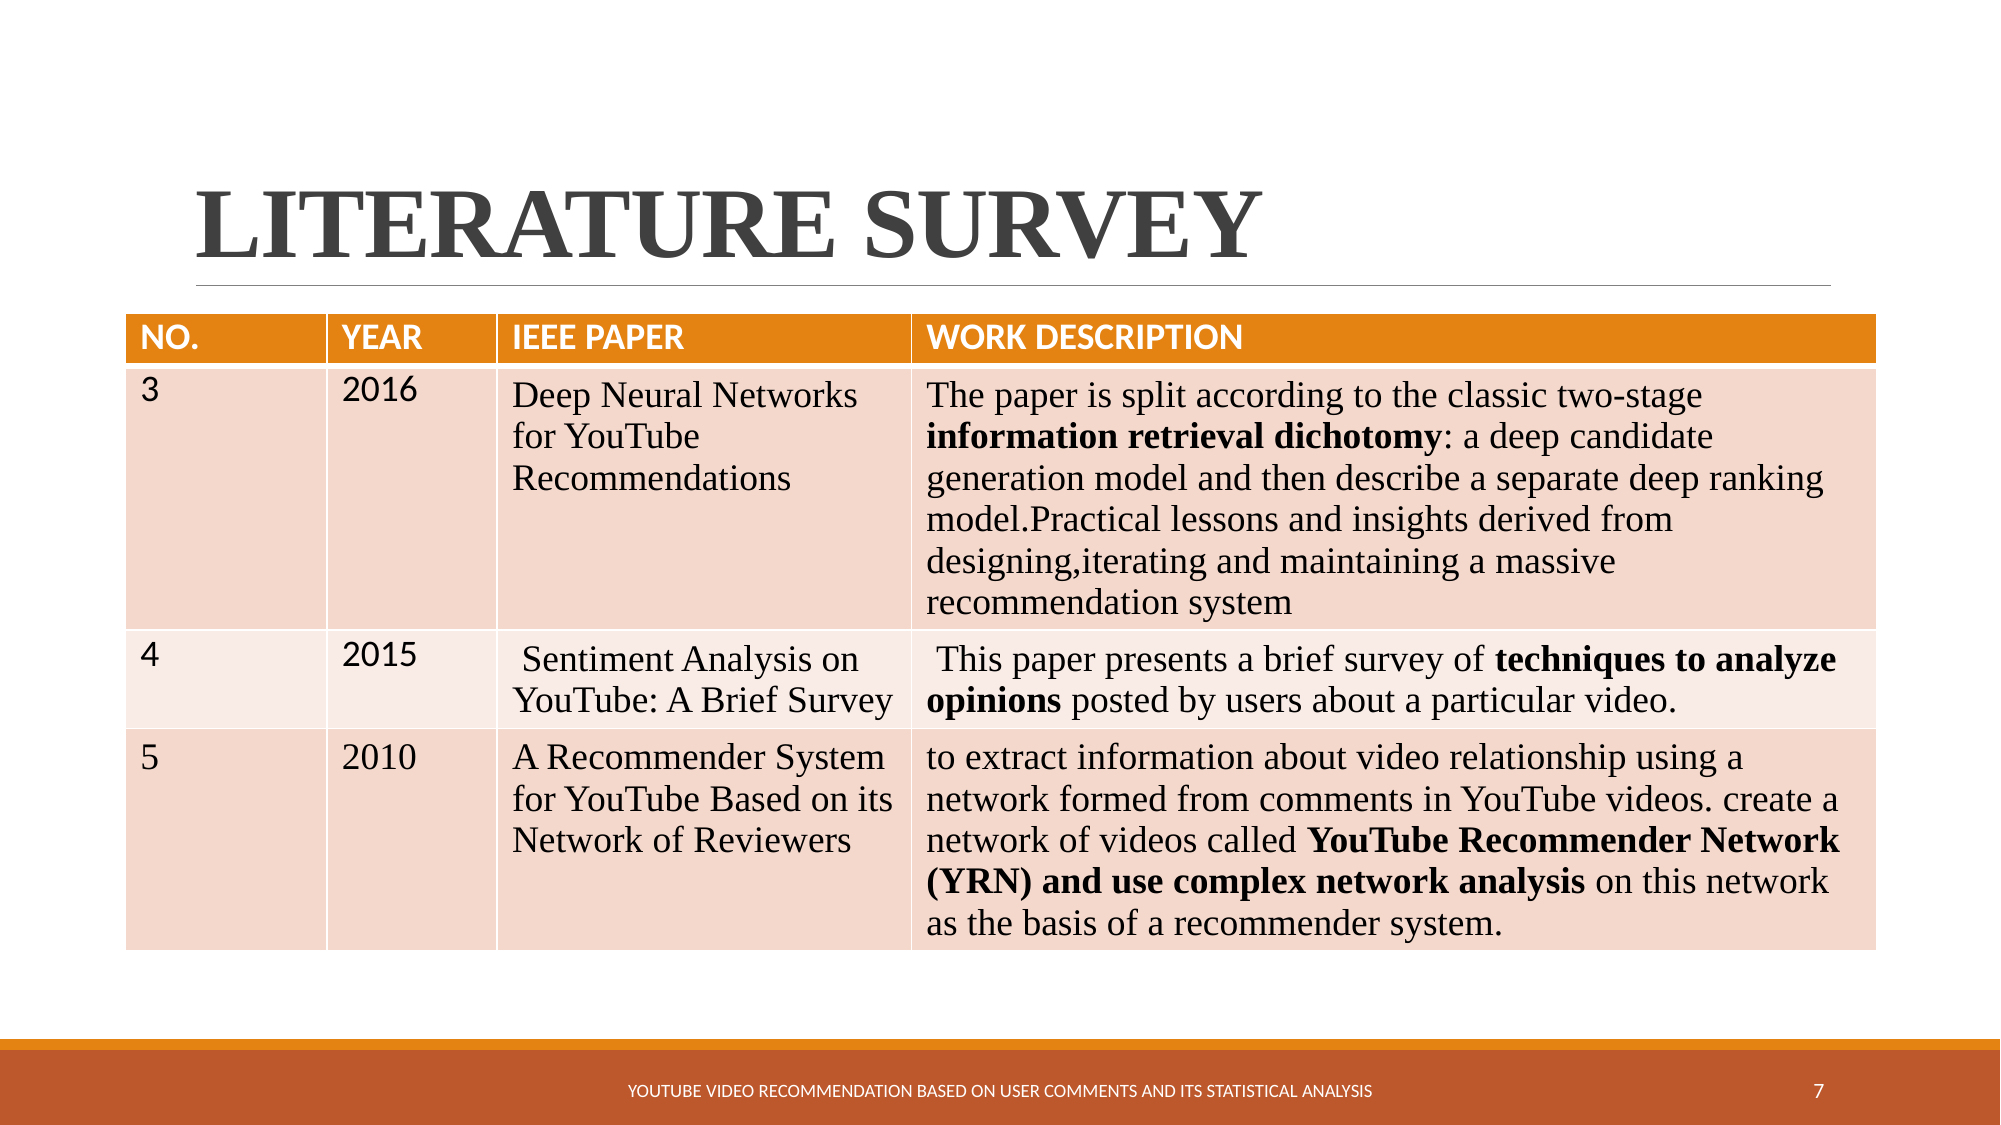

# LITERATURE SURVEY
| NO. | YEAR | IEEE PAPER | WORK DESCRIPTION |
| --- | --- | --- | --- |
| 3 | 2016 | Deep Neural Networks for YouTube Recommendations | The paper is split according to the classic two-stage information retrieval dichotomy: a deep candidate generation model and then describe a separate deep ranking model.Practical lessons and insights derived from designing,iterating and maintaining a massive recommendation system |
| 4 | 2015 | Sentiment Analysis on YouTube: A Brief Survey | This paper presents a brief survey of techniques to analyze opinions posted by users about a particular video. |
| 5 | 2010 | A Recommender System for YouTube Based on its Network of Reviewers | to extract information about video relationship using a network formed from comments in YouTube videos. create a network of videos called YouTube Recommender Network (YRN) and use complex network analysis on this network as the basis of a recommender system. |

YOUTUBE VIDEO RECOMMENDATION BASED ON USER COMMENTS AND ITS STATISTICAL ANALYSIS
7